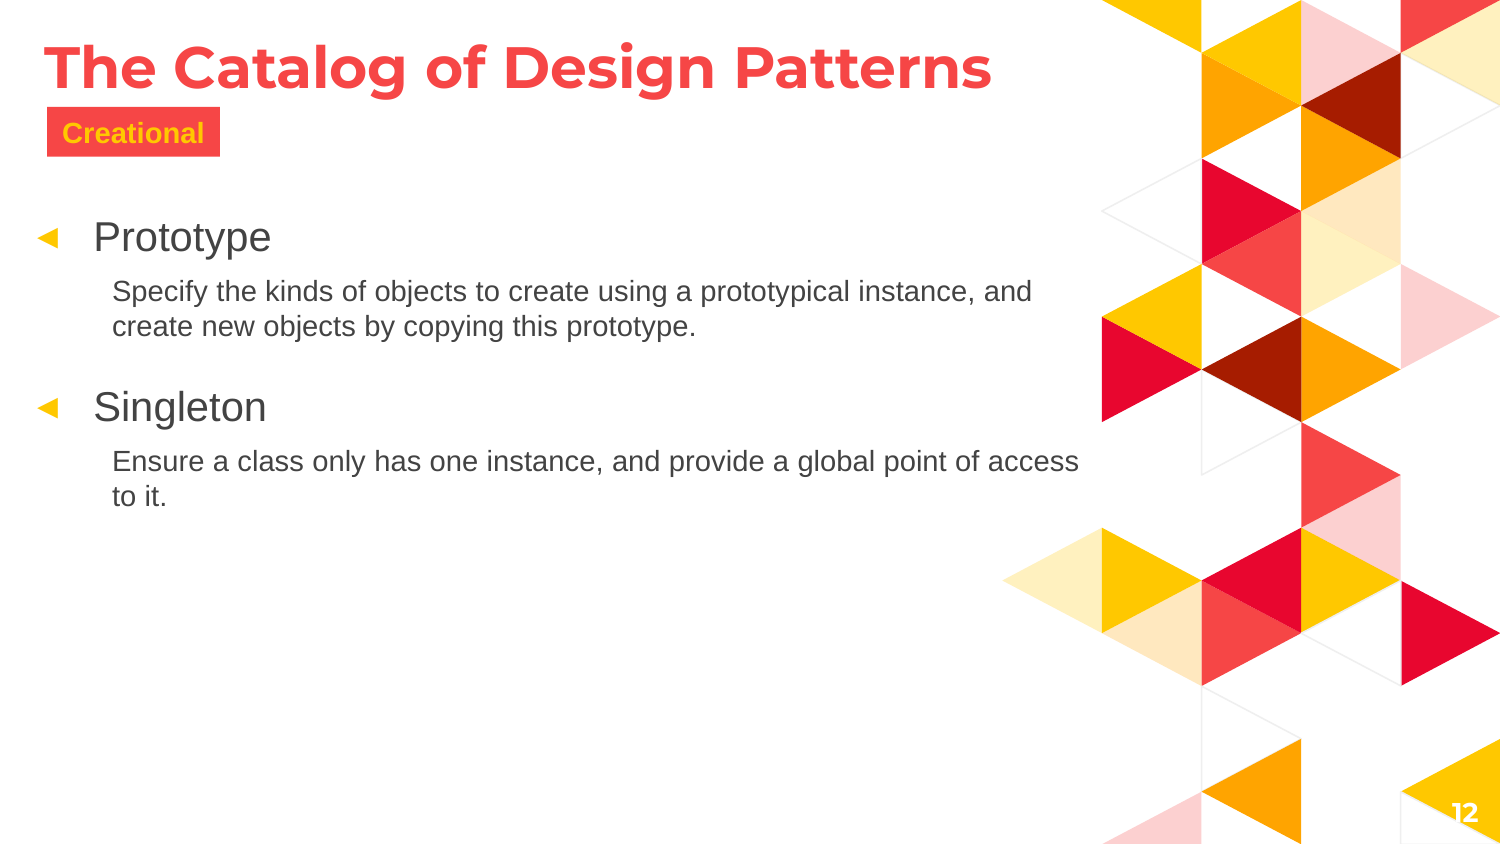

The Catalog of Design Patterns
Creational
Prototype
Specify the kinds of objects to create using a prototypical instance, and create new objects by copying this prototype.
Singleton
Ensure a class only has one instance, and provide a global point of access to it.
12